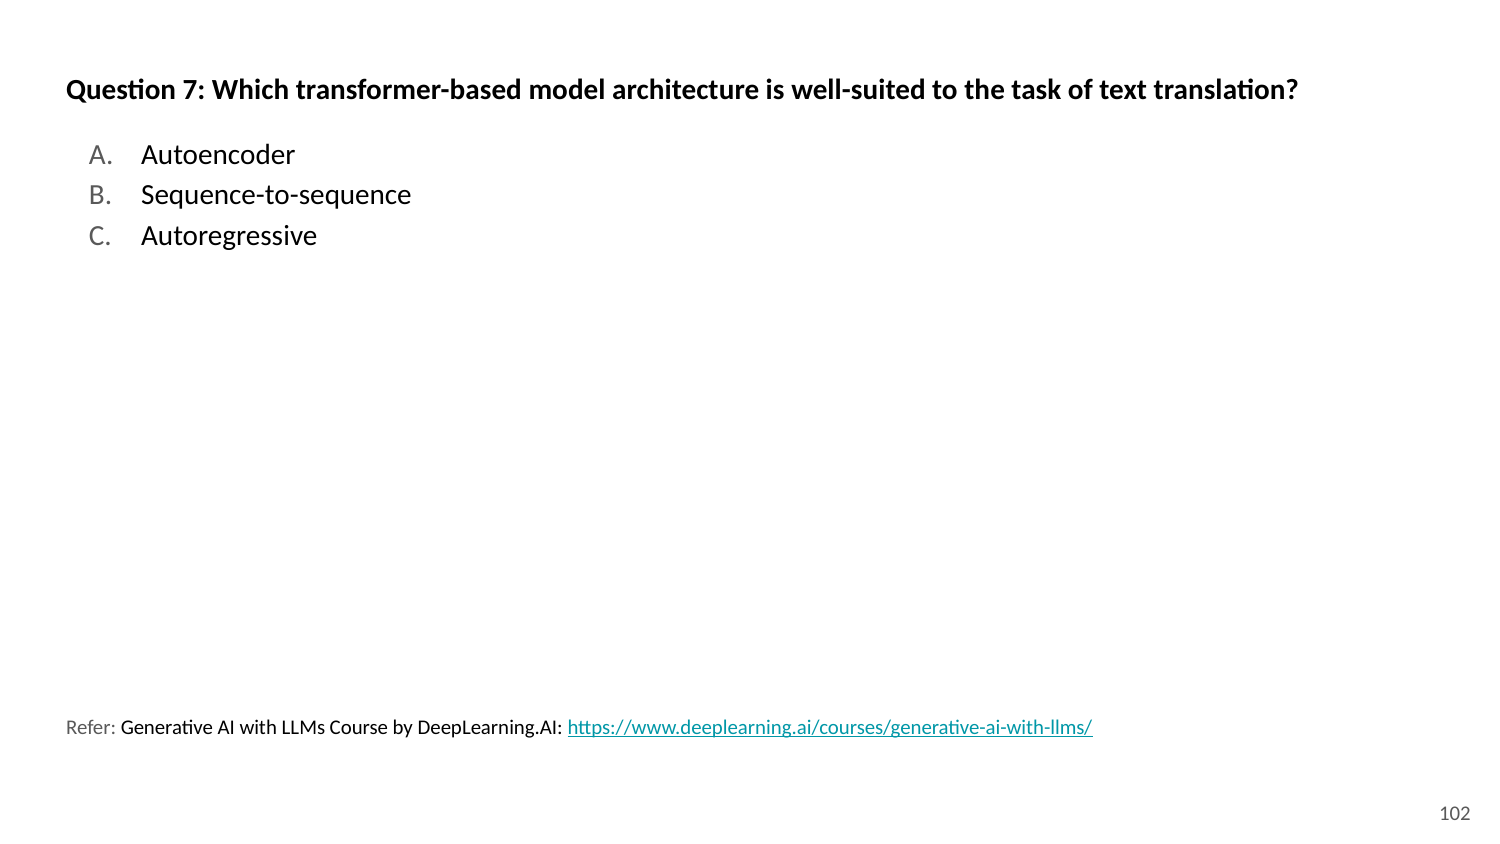

Question 7: Which transformer-based model architecture is well-suited to the task of text translation?
Autoencoder
Sequence-to-sequence
Autoregressive

Refer: Generative AI with LLMs Course by DeepLearning.AI: https://www.deeplearning.ai/courses/generative-ai-with-llms/

102